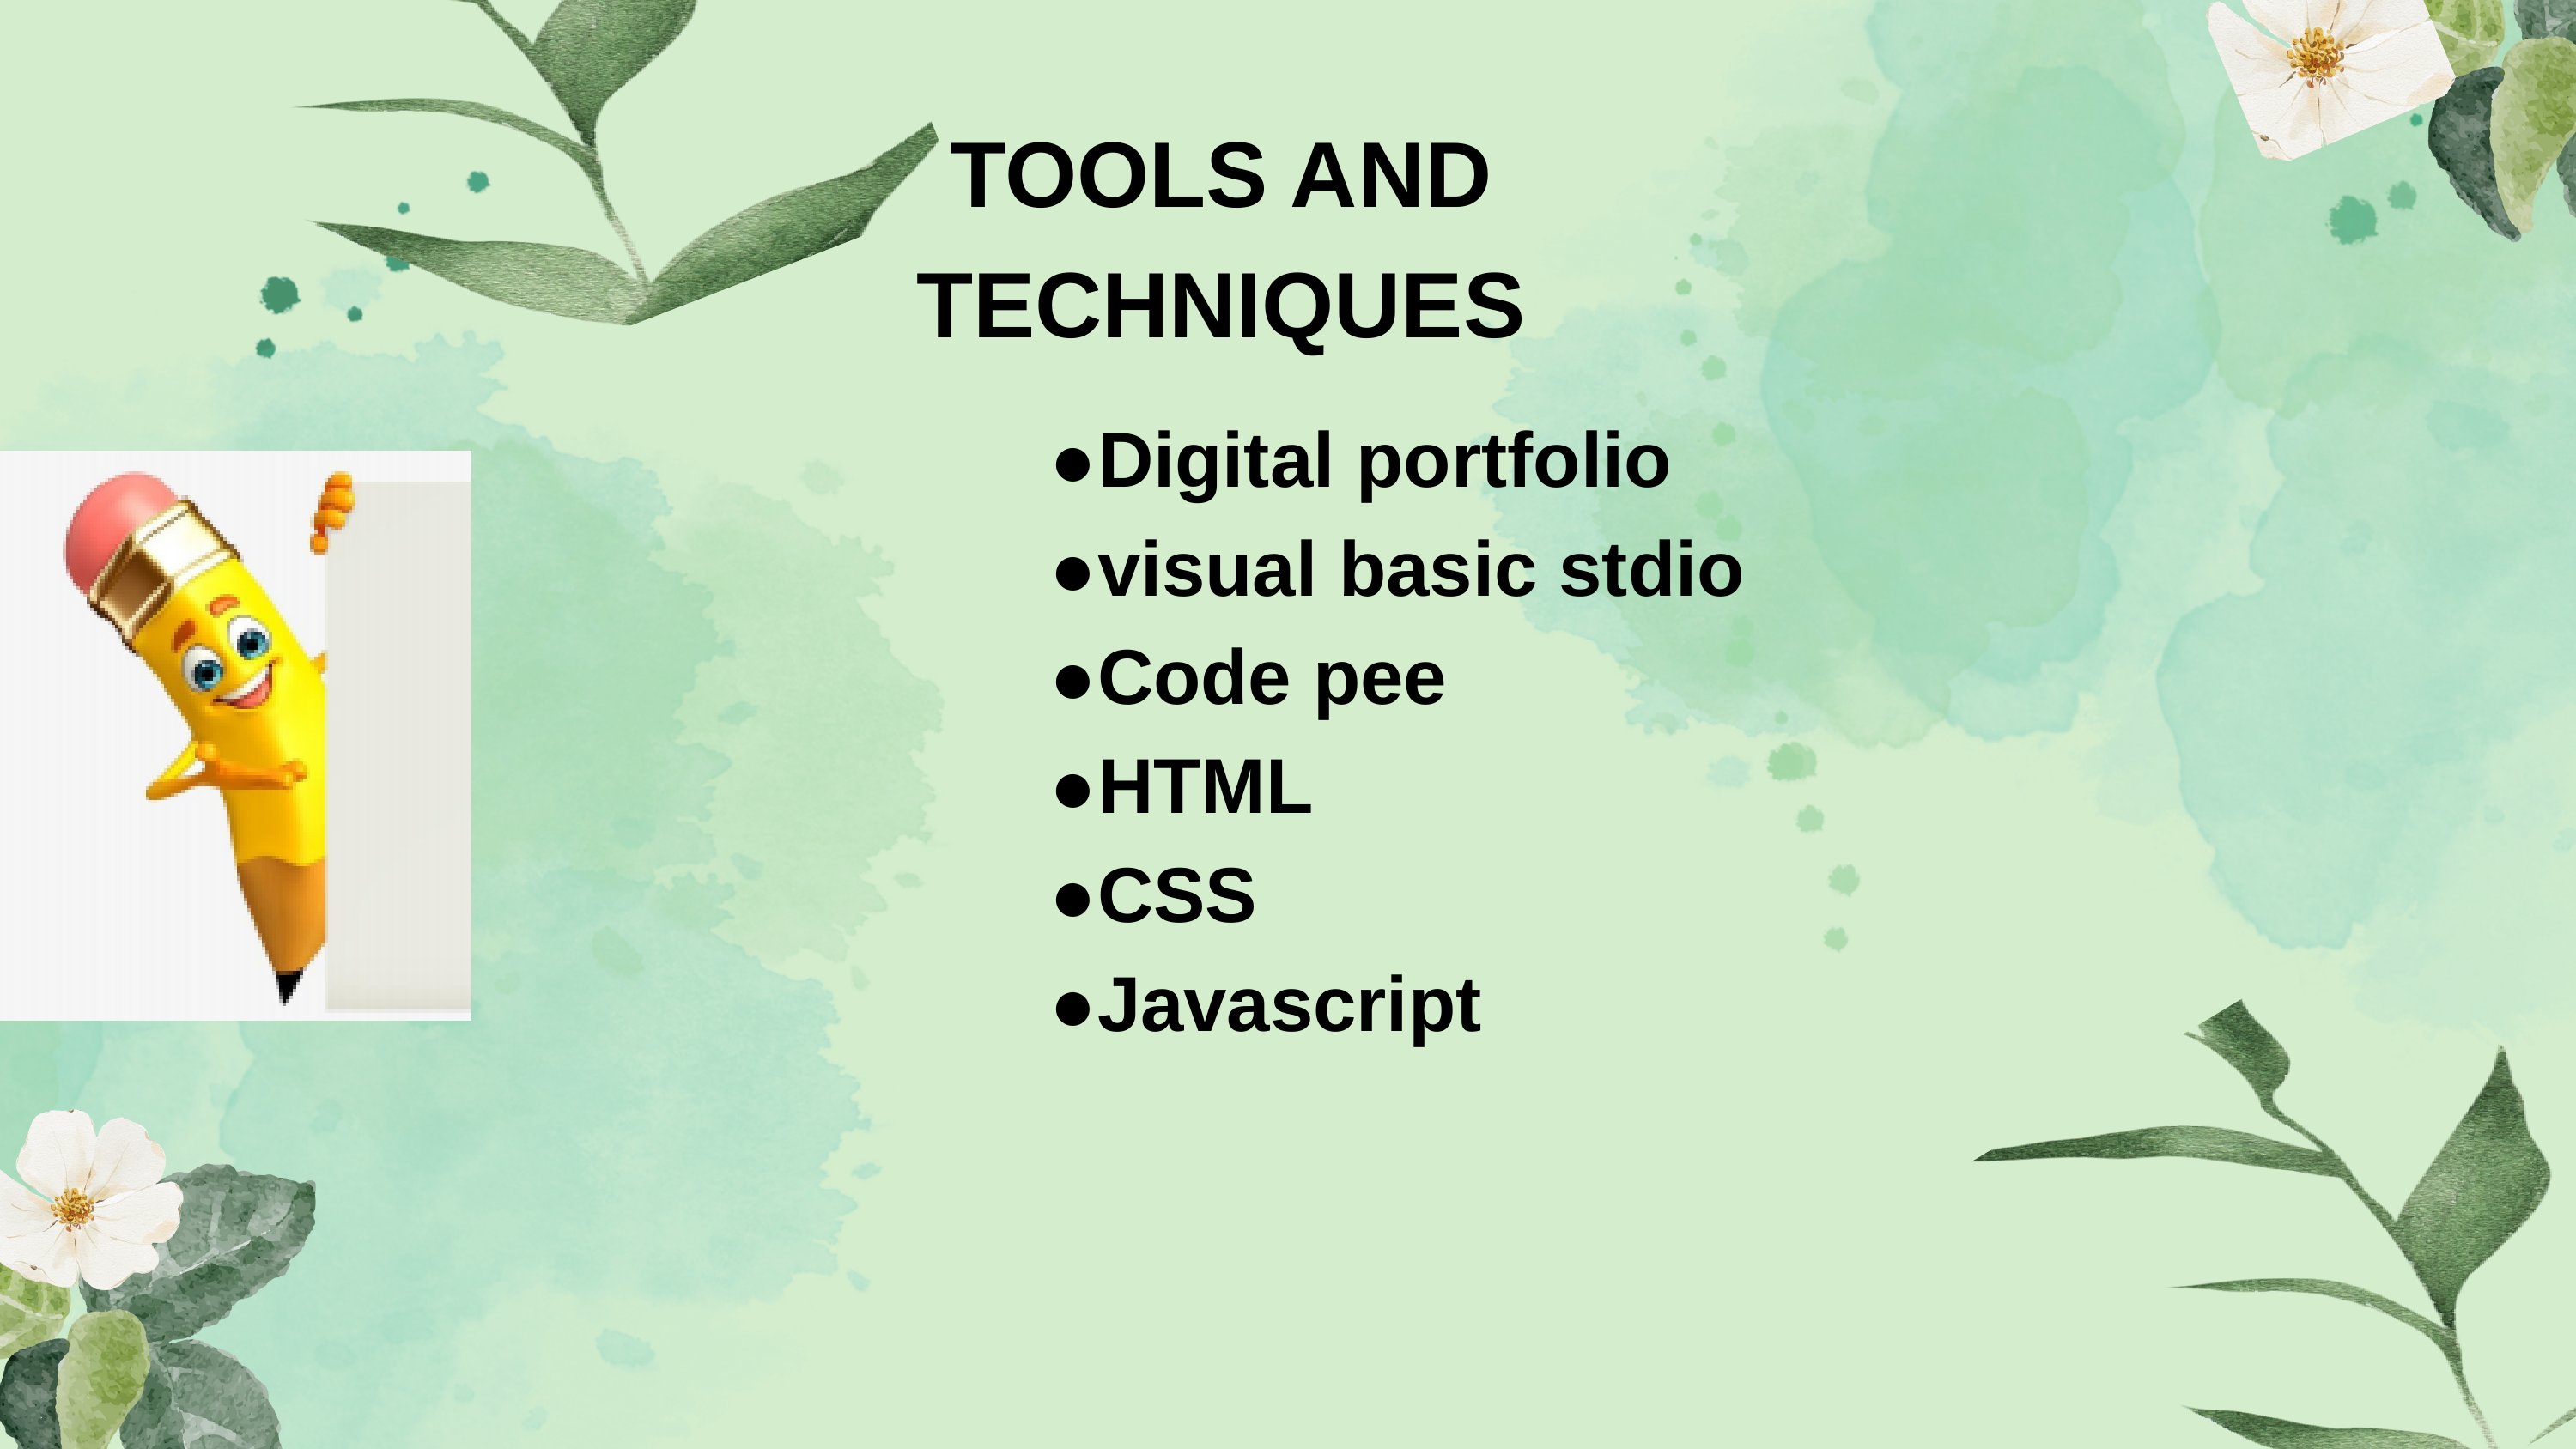

TOOLS AND TECHNIQUES

   ●Digital portfolio
   ●visual basic stdio
   ●Code pee
   ●HTML
   ●CSS
   ●Javascript